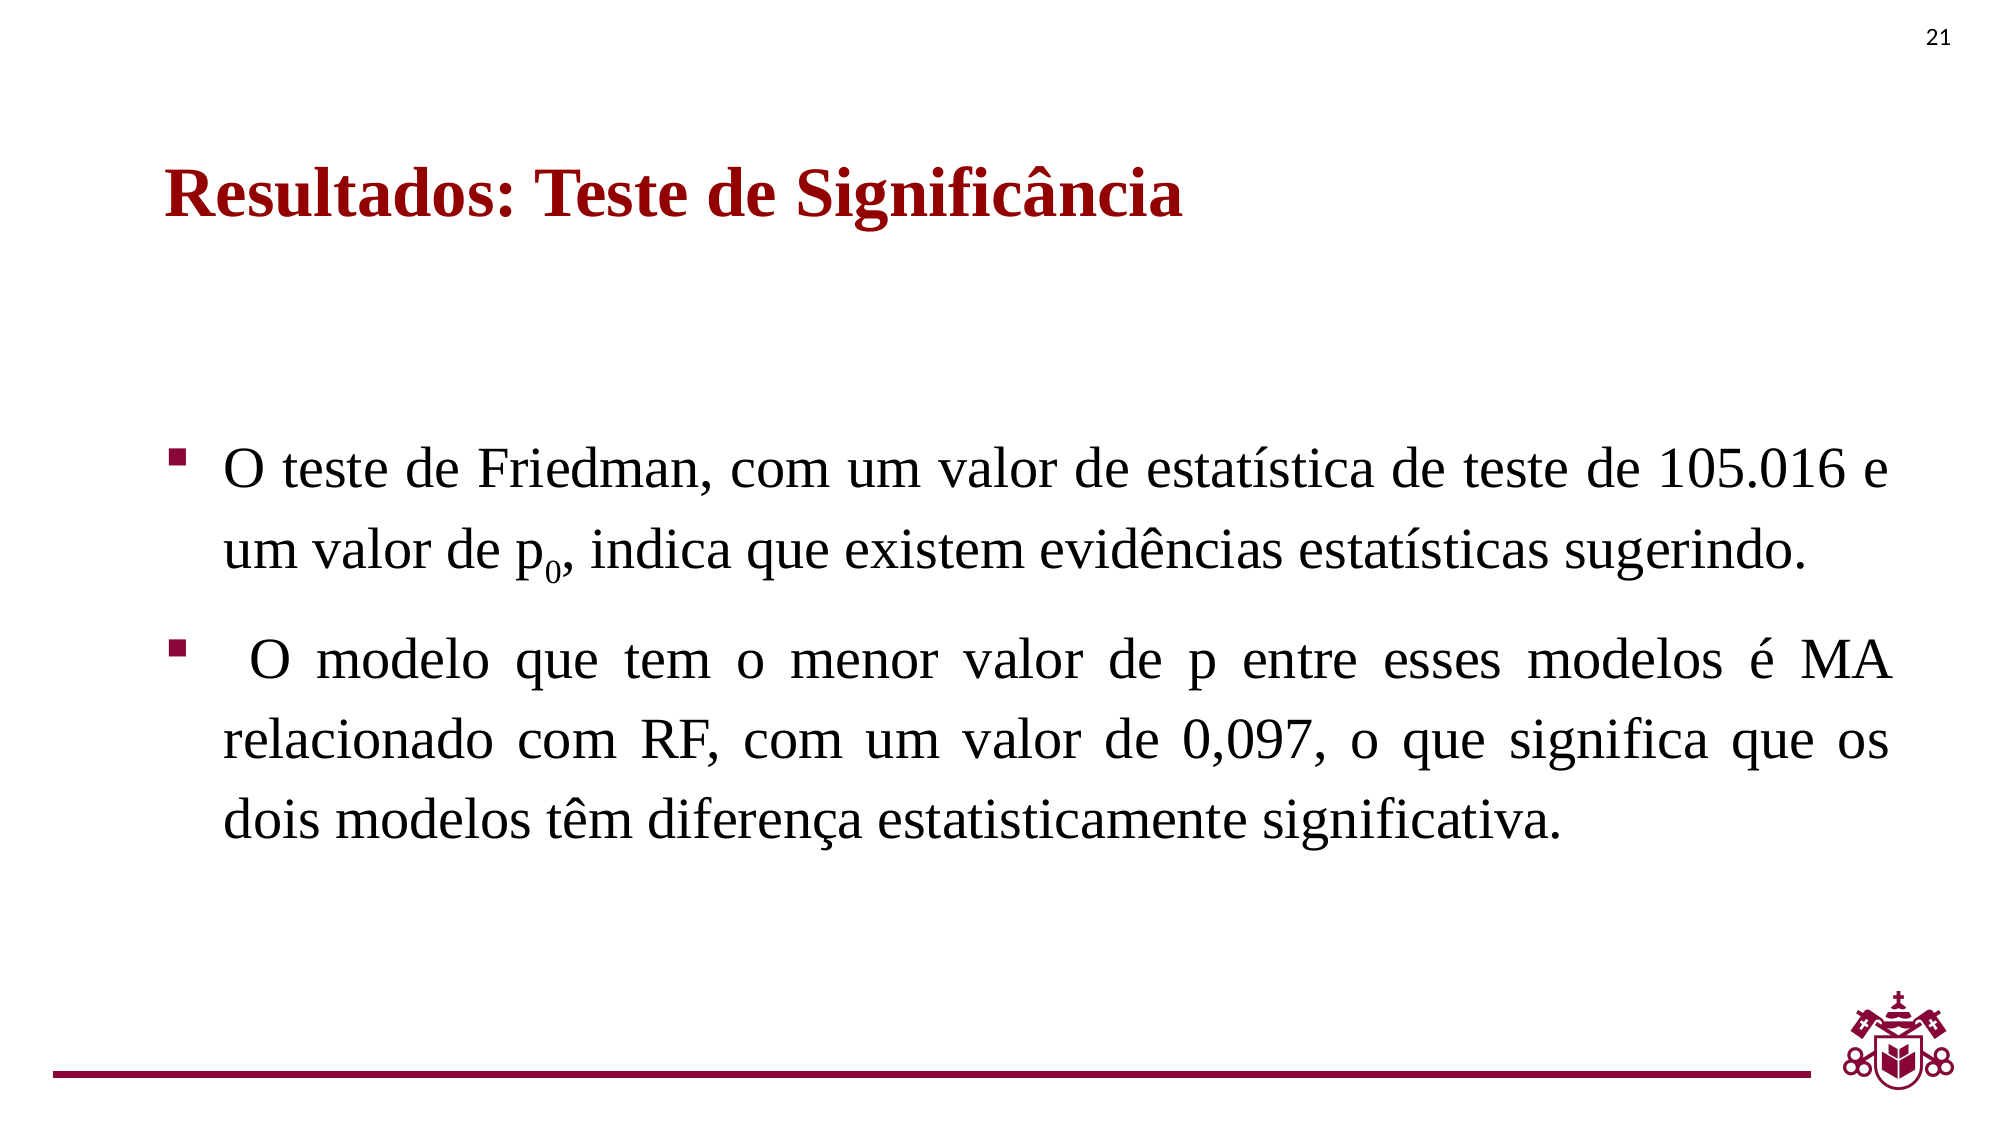

21
Resultados: Teste de Significância
O teste de Friedman, com um valor de estatística de teste de 105.016 e um valor de p0, indica que existem evidências estatísticas sugerindo.
 O modelo que tem o menor valor de p entre esses modelos é MA relacionado com RF, com um valor de 0,097, o que significa que os dois modelos têm diferença estatisticamente significativa.